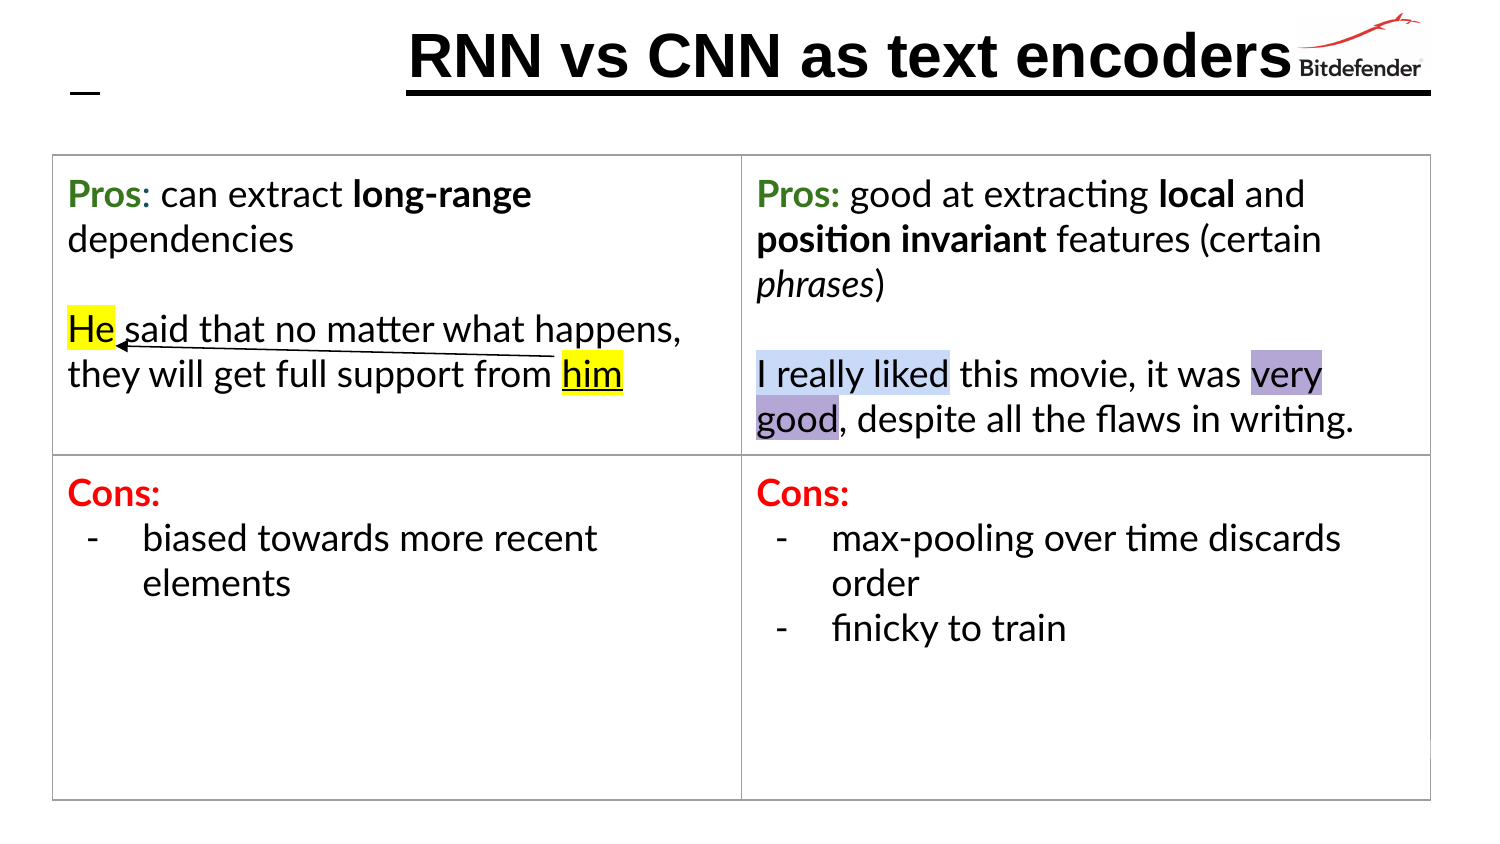

# RNN vs CNN as text encoders
| Pros: can extract long-range dependencies He said that no matter what happens, they will get full support from him | Pros: good at extracting local and position invariant features (certain phrases) I really liked this movie, it was very good, despite all the flaws in writing. |
| --- | --- |
| Cons: biased towards more recent elements | Cons: max-pooling over time discards order finicky to train |